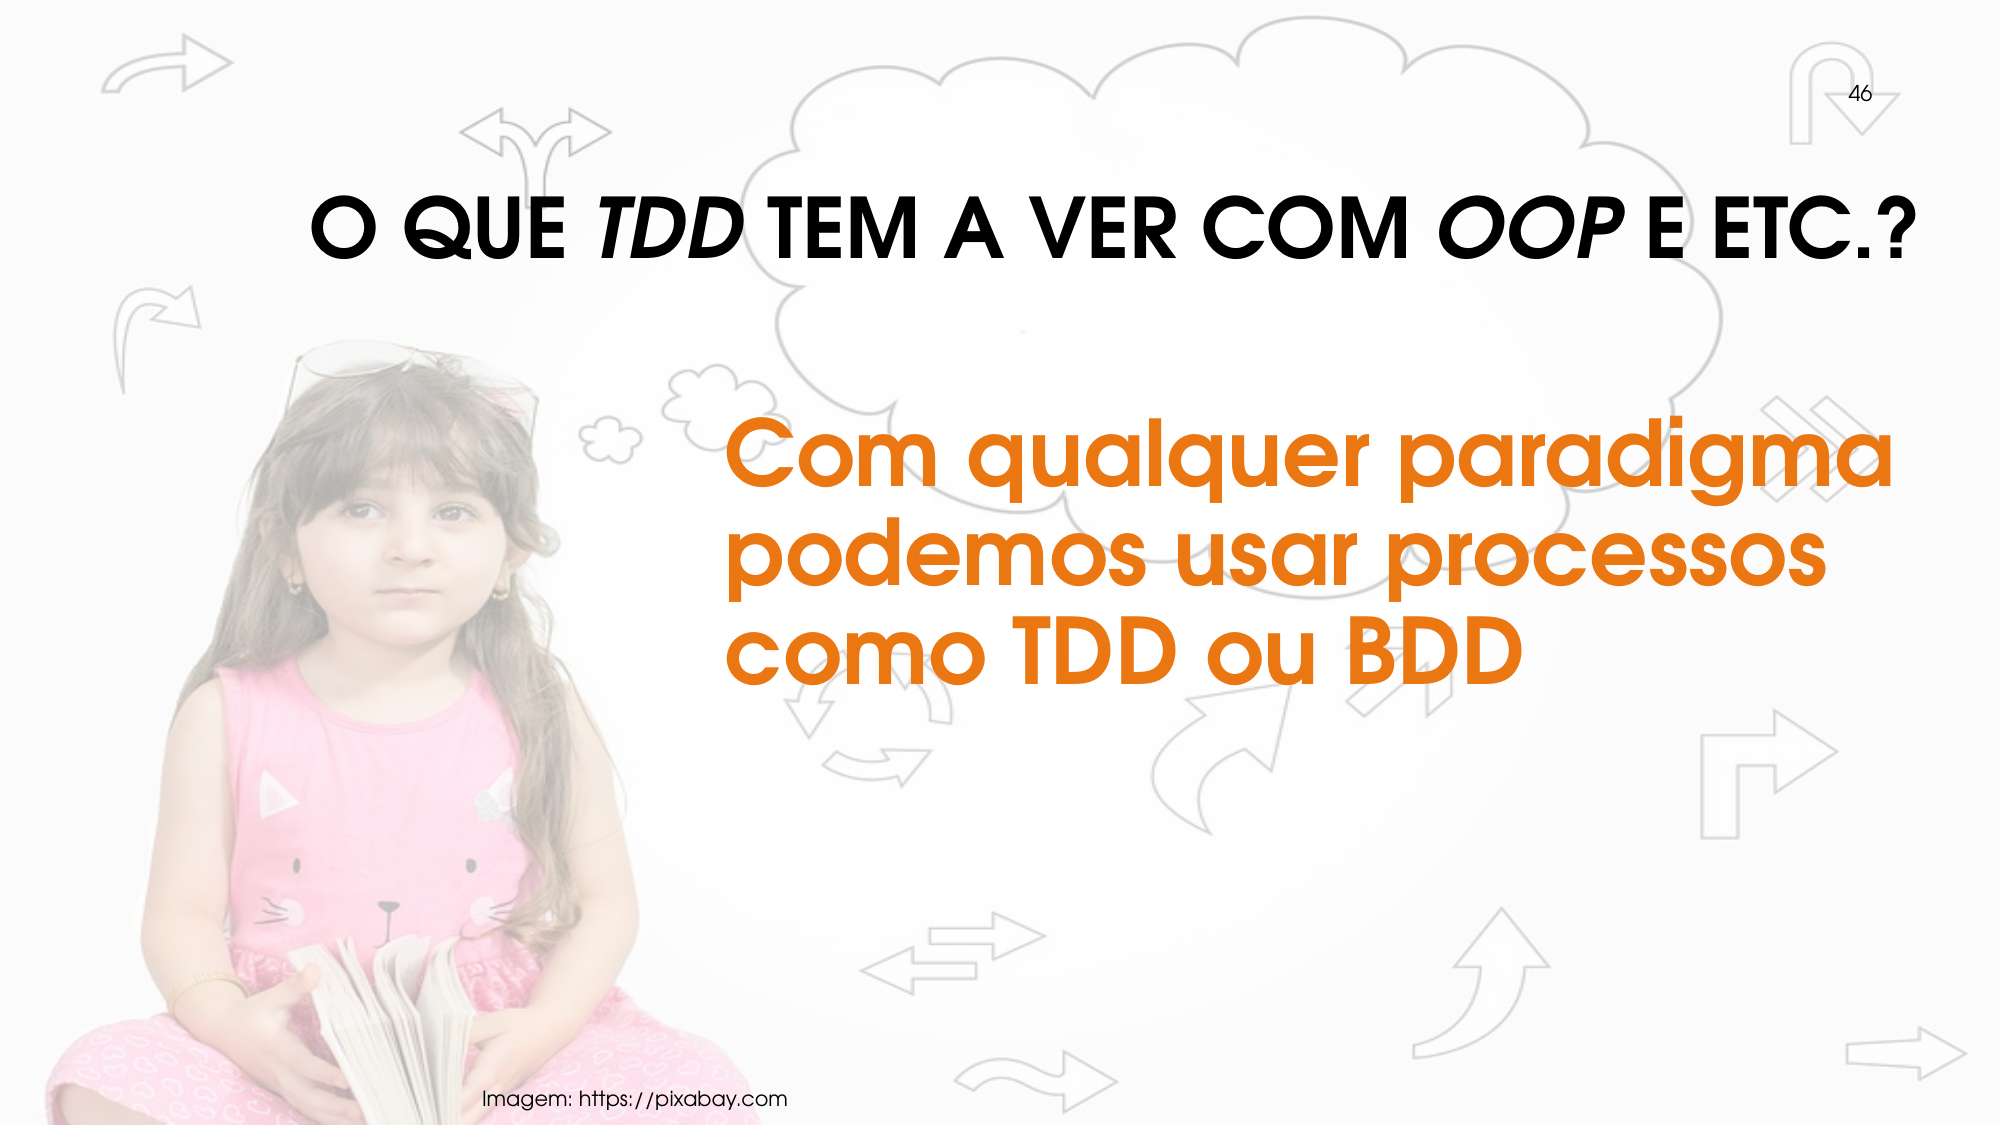

46
# o que tdd tem a ver com OOP e etc.?
Com qualquer paradigma podemos usar processos como TDD ou BDD

Imagem: https://pixabay.com